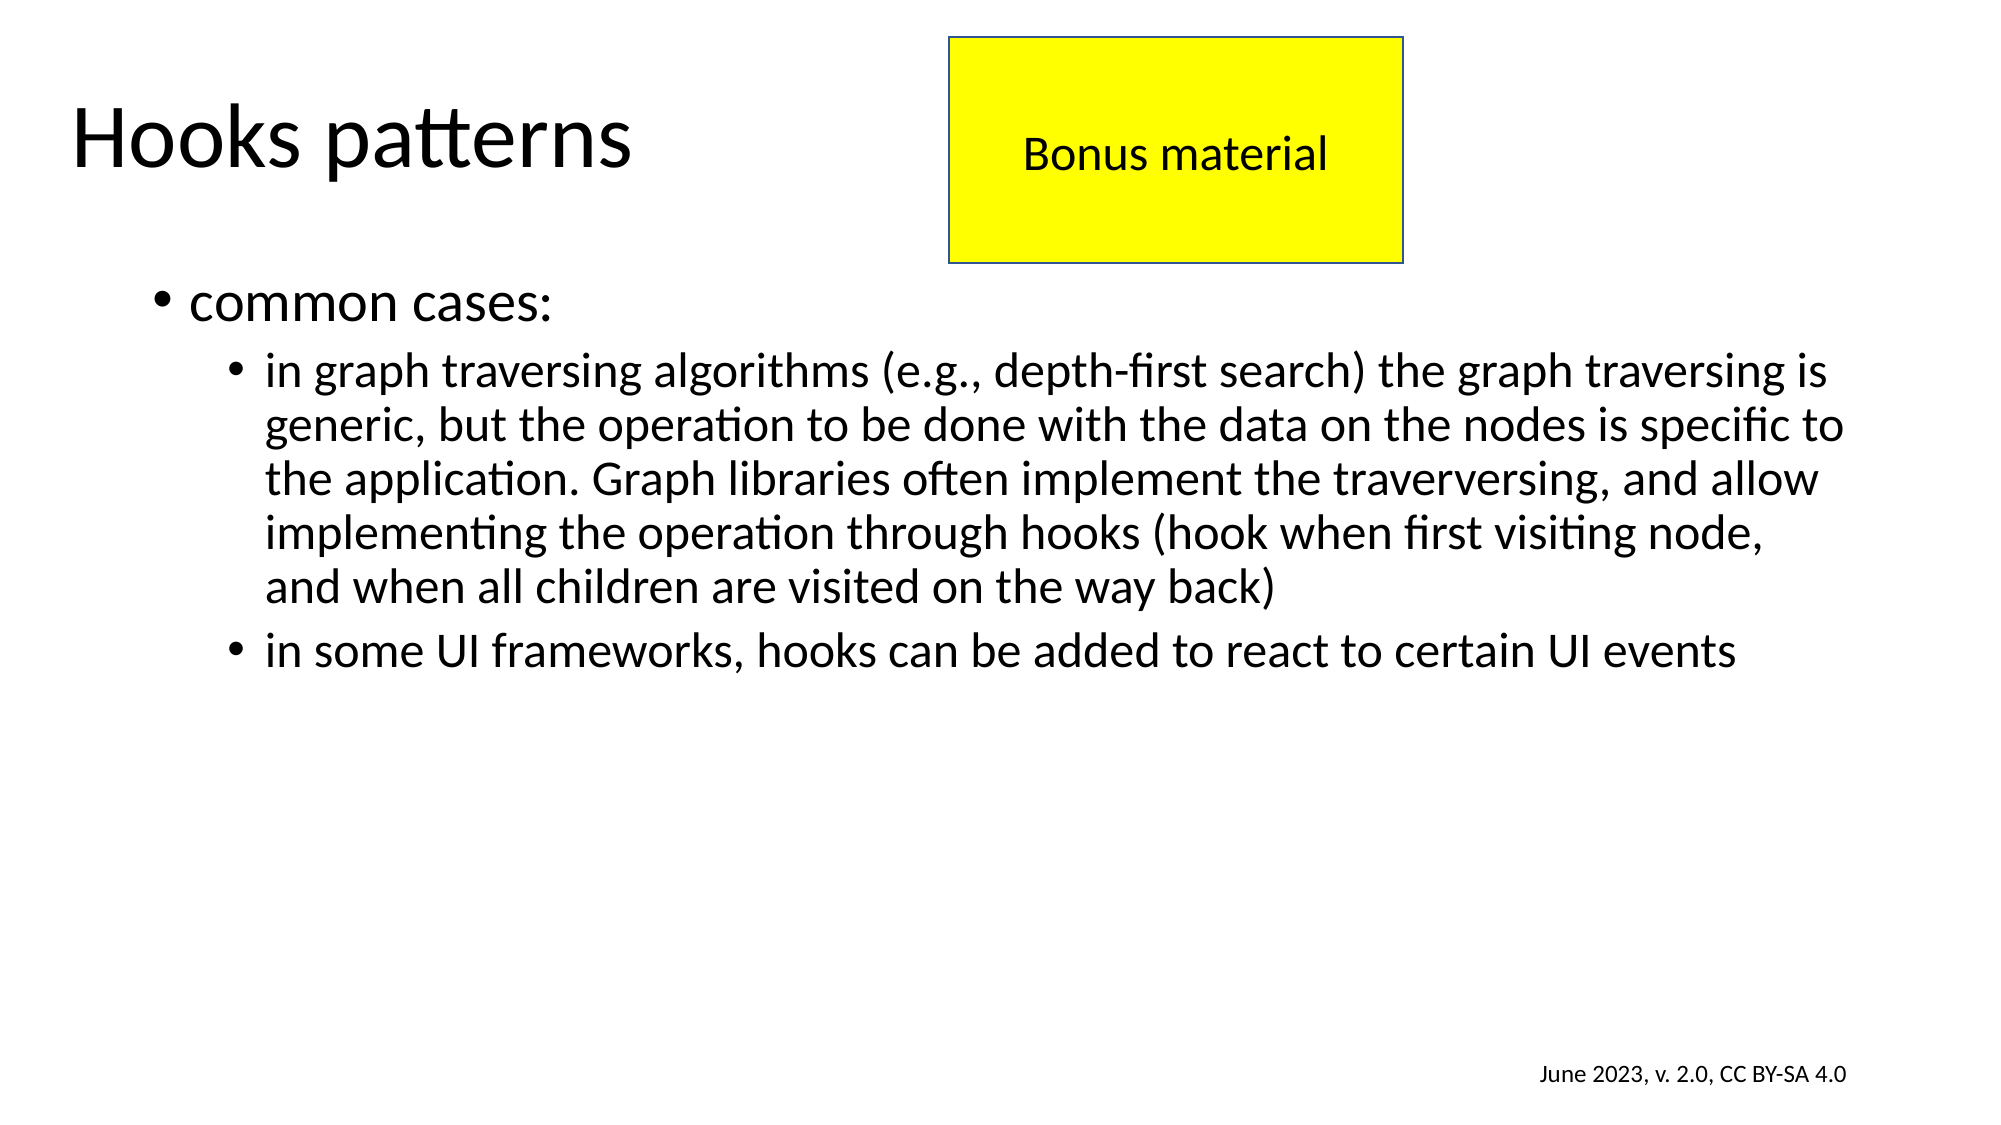

Bonus material
# Hooks patterns
common cases:
in graph traversing algorithms (e.g., depth-first search) the graph traversing is generic, but the operation to be done with the data on the nodes is specific to the application. Graph libraries often implement the traverversing, and allow implementing the operation through hooks (hook when first visiting node, and when all children are visited on the way back)
in some UI frameworks, hooks can be added to react to certain UI events
June 2023, v. 2.0, CC BY-SA 4.0